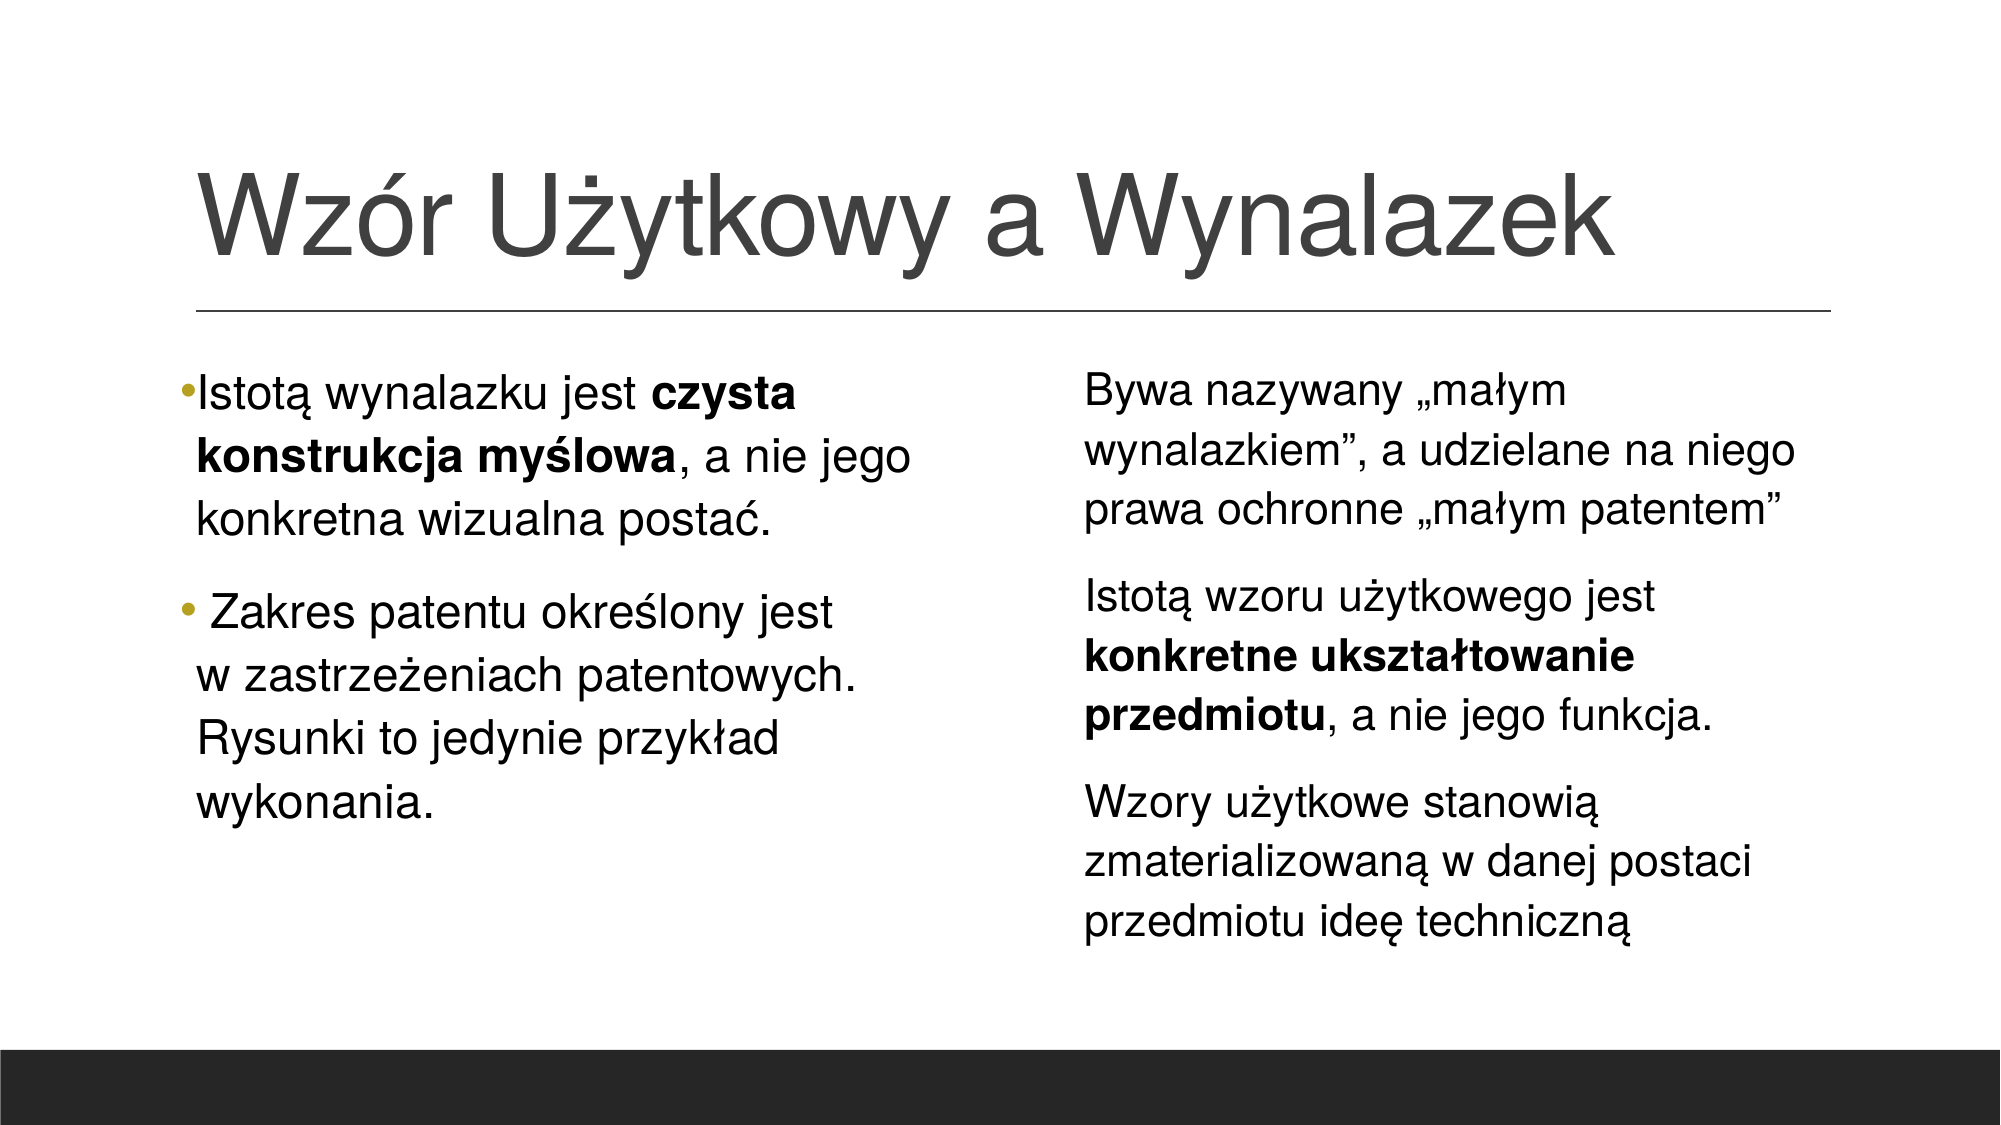

# Wzór Użytkowy a Wynalazek
Istotą wynalazku jest czysta konstrukcja myślowa, a nie jego konkretna wizualna postać.
 Zakres patentu określony jest w zastrzeżeniach patentowych. Rysunki to jedynie przykład wykonania.

Bywa nazywany „małym wynalazkiem”, a udzielane na niego prawa ochronne „małym patentem”
Istotą wzoru użytkowego jest konkretne ukształtowanie przedmiotu, a nie jego funkcja.
Wzory użytkowe stanowią zmaterializowaną w danej postaci przedmiotu ideę techniczną